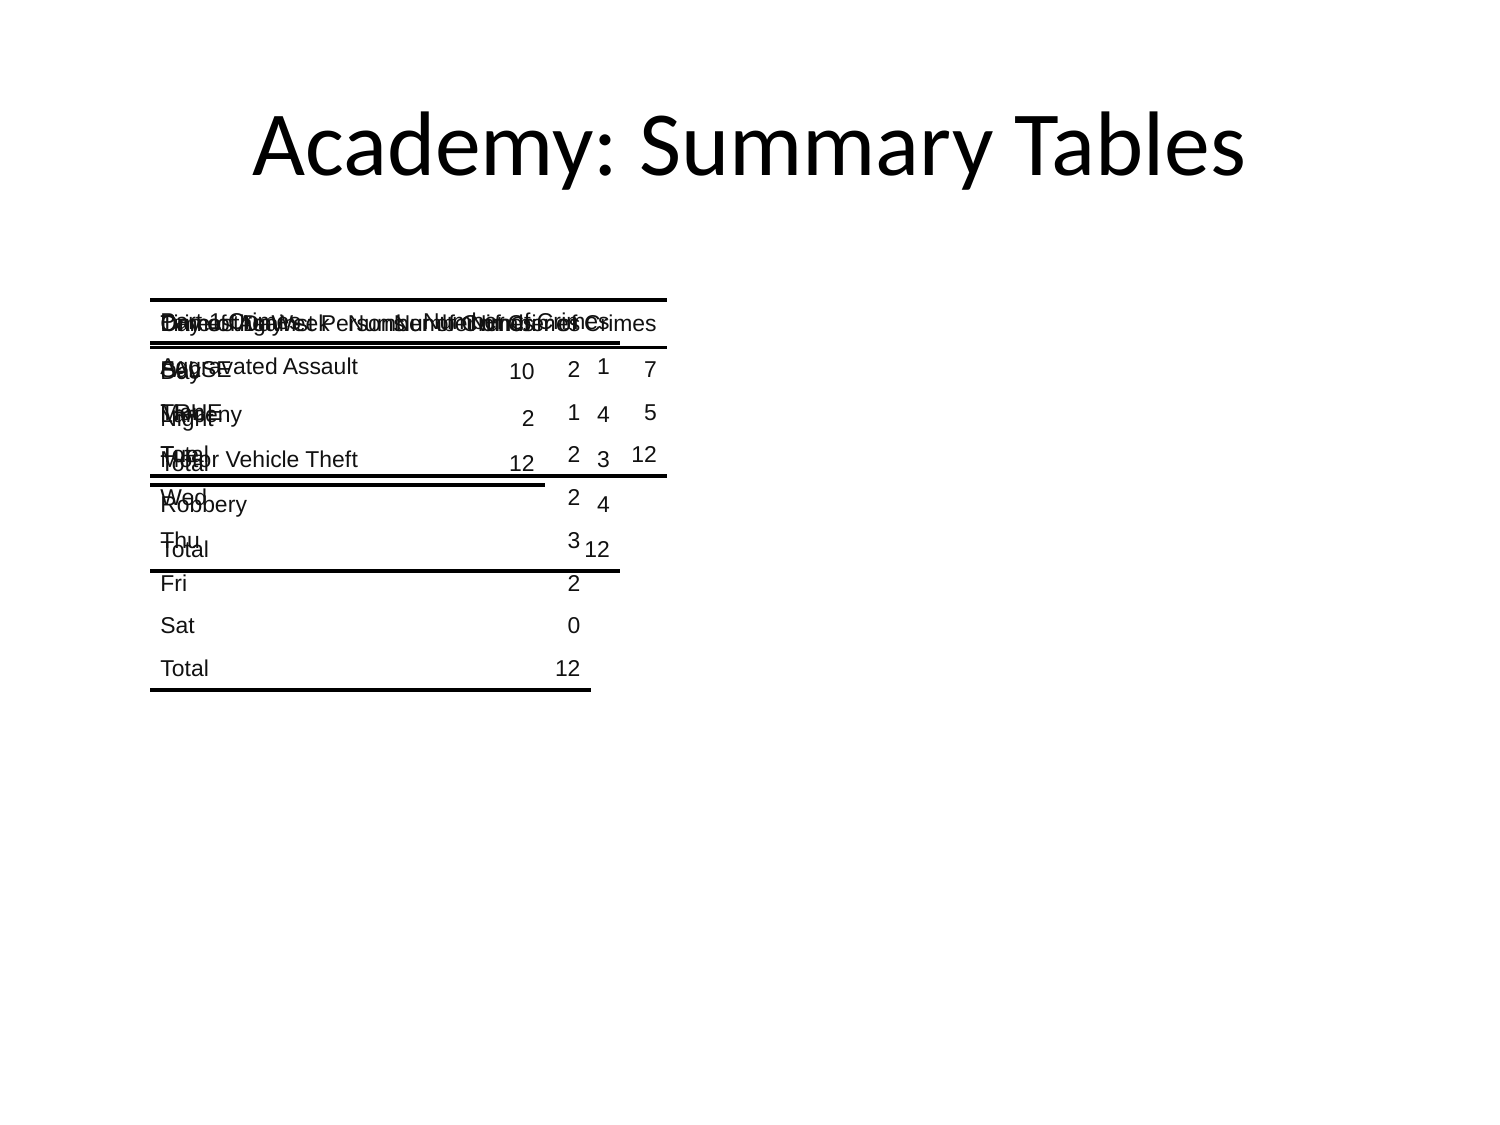

# Academy: Summary Tables
| Part 1 Crimes | Number of Crimes |
| --- | --- |
| Aggravated Assault | 1 |
| Larceny | 4 |
| Motor Vehicle Theft | 3 |
| Robbery | 4 |
| Total | 12 |
| Day of the Week | Number of Crimes |
| --- | --- |
| Sun | 2 |
| Mon | 1 |
| Tue | 2 |
| Wed | 2 |
| Thu | 3 |
| Fri | 2 |
| Sat | 0 |
| Total | 12 |
| Crimes Against Persons | Number of Crimes |
| --- | --- |
| FALSE | 7 |
| TRUE | 5 |
| Total | 12 |
| Time of Day | Number of Crimes |
| --- | --- |
| Day | 10 |
| Night | 2 |
| Total | 12 |